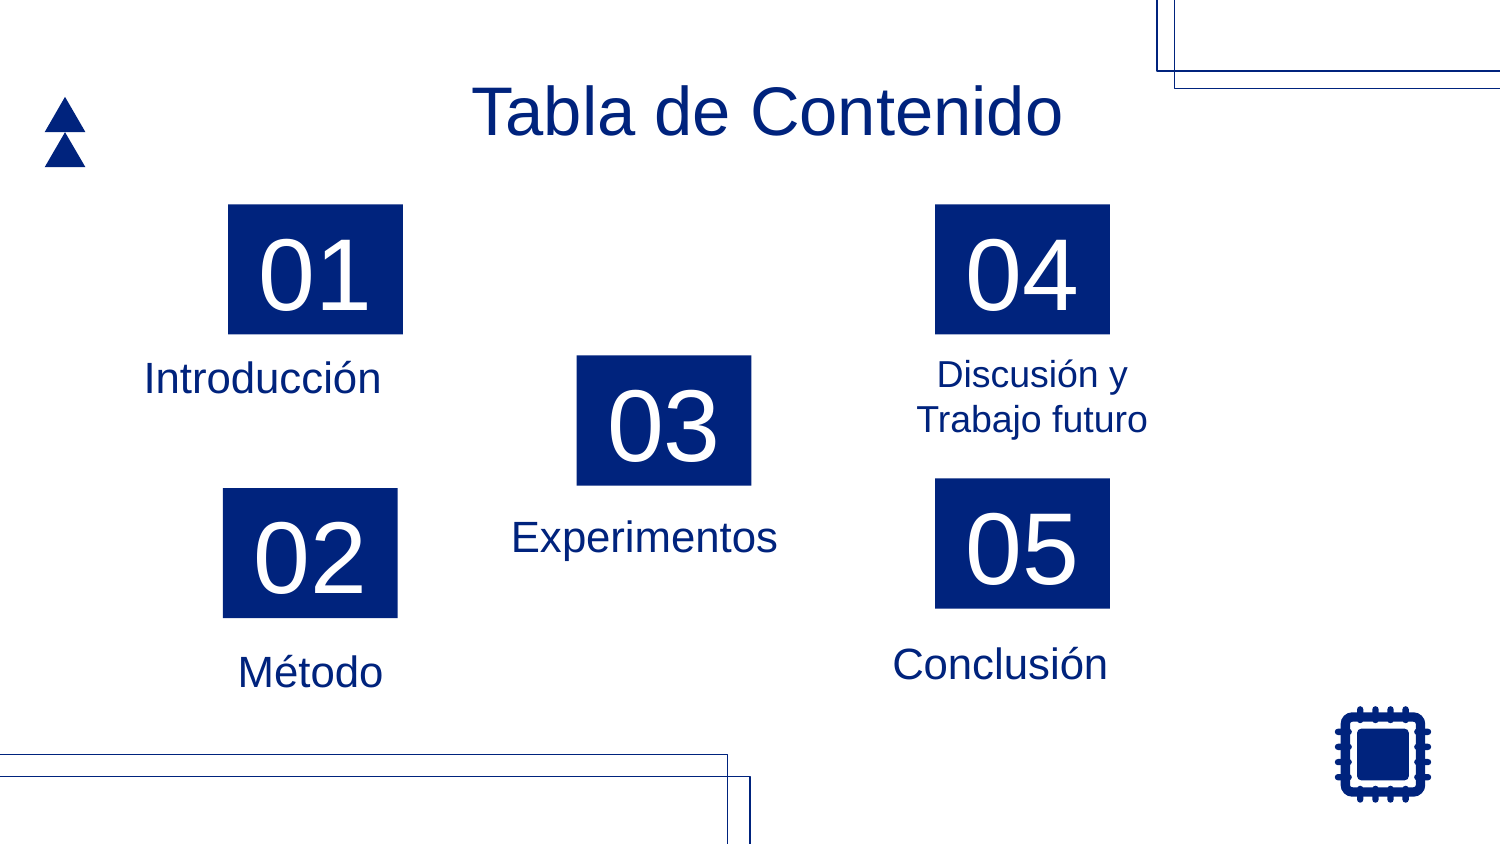

Tabla de Contenido
# 01
04
Discusión y
Trabajo futuro
Introducción
03
05
02
Experimentos
Conclusión
Método